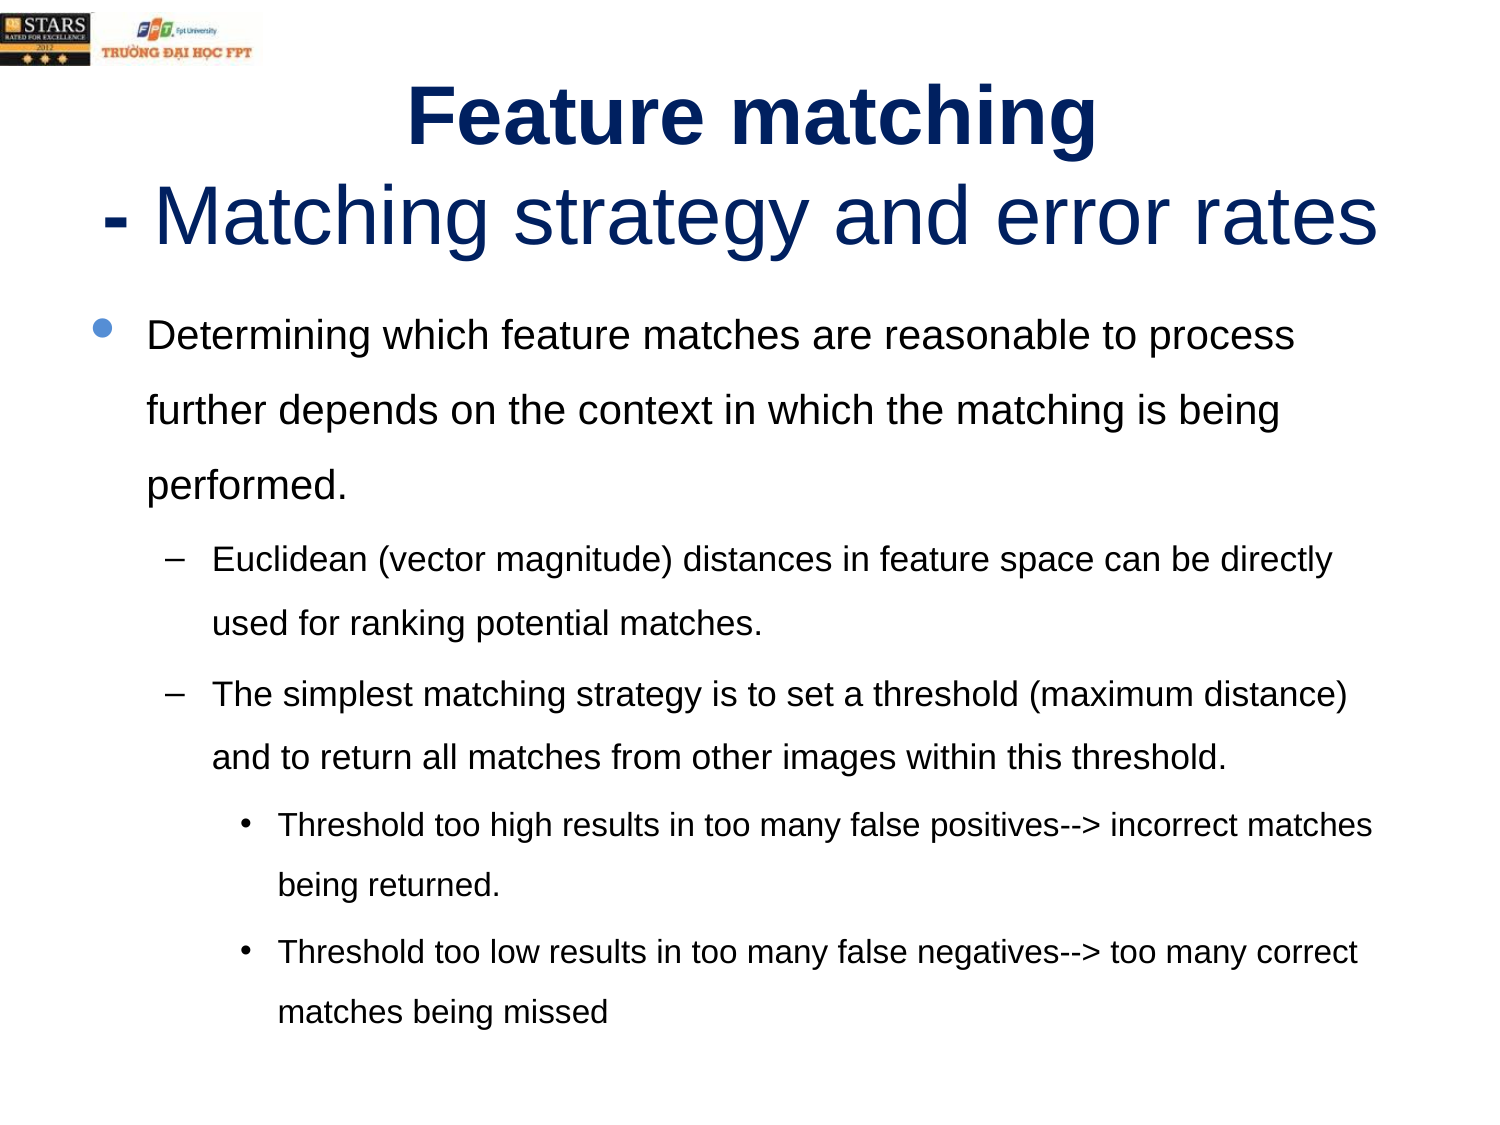

# Feature matching - Matching strategy and error rates
Determining which feature matches are reasonable to process further depends on the context in which the matching is being performed.
Euclidean (vector magnitude) distances in feature space can be directly used for ranking potential matches.
The simplest matching strategy is to set a threshold (maximum distance) and to return all matches from other images within this threshold.
Threshold too high results in too many false positives--> incorrect matches being returned.
Threshold too low results in too many false negatives--> too many correct matches being missed